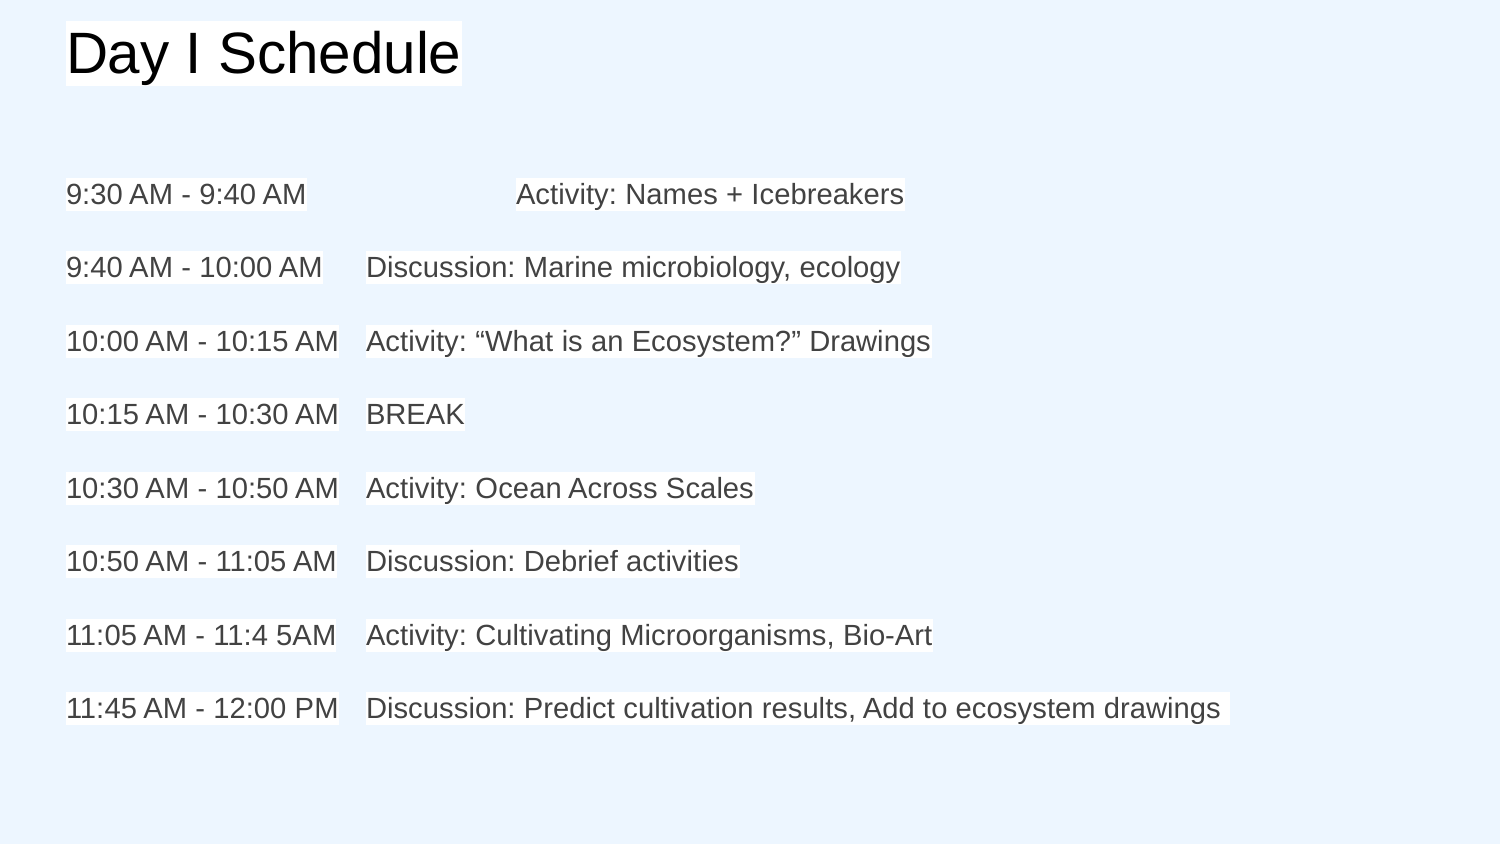

# Day I Schedule
9:30 AM - 9:40 AM		Activity: Names + Icebreakers
9:40 AM - 10:00 AM	Discussion: Marine microbiology, ecology
10:00 AM - 10:15 AM	Activity: “What is an Ecosystem?” Drawings
10:15 AM - 10:30 AM	BREAK
10:30 AM - 10:50 AM	Activity: Ocean Across Scales
10:50 AM - 11:05 AM	Discussion: Debrief activities
11:05 AM - 11:4 5AM	Activity: Cultivating Microorganisms, Bio-Art
11:45 AM - 12:00 PM	Discussion: Predict cultivation results, Add to ecosystem drawings